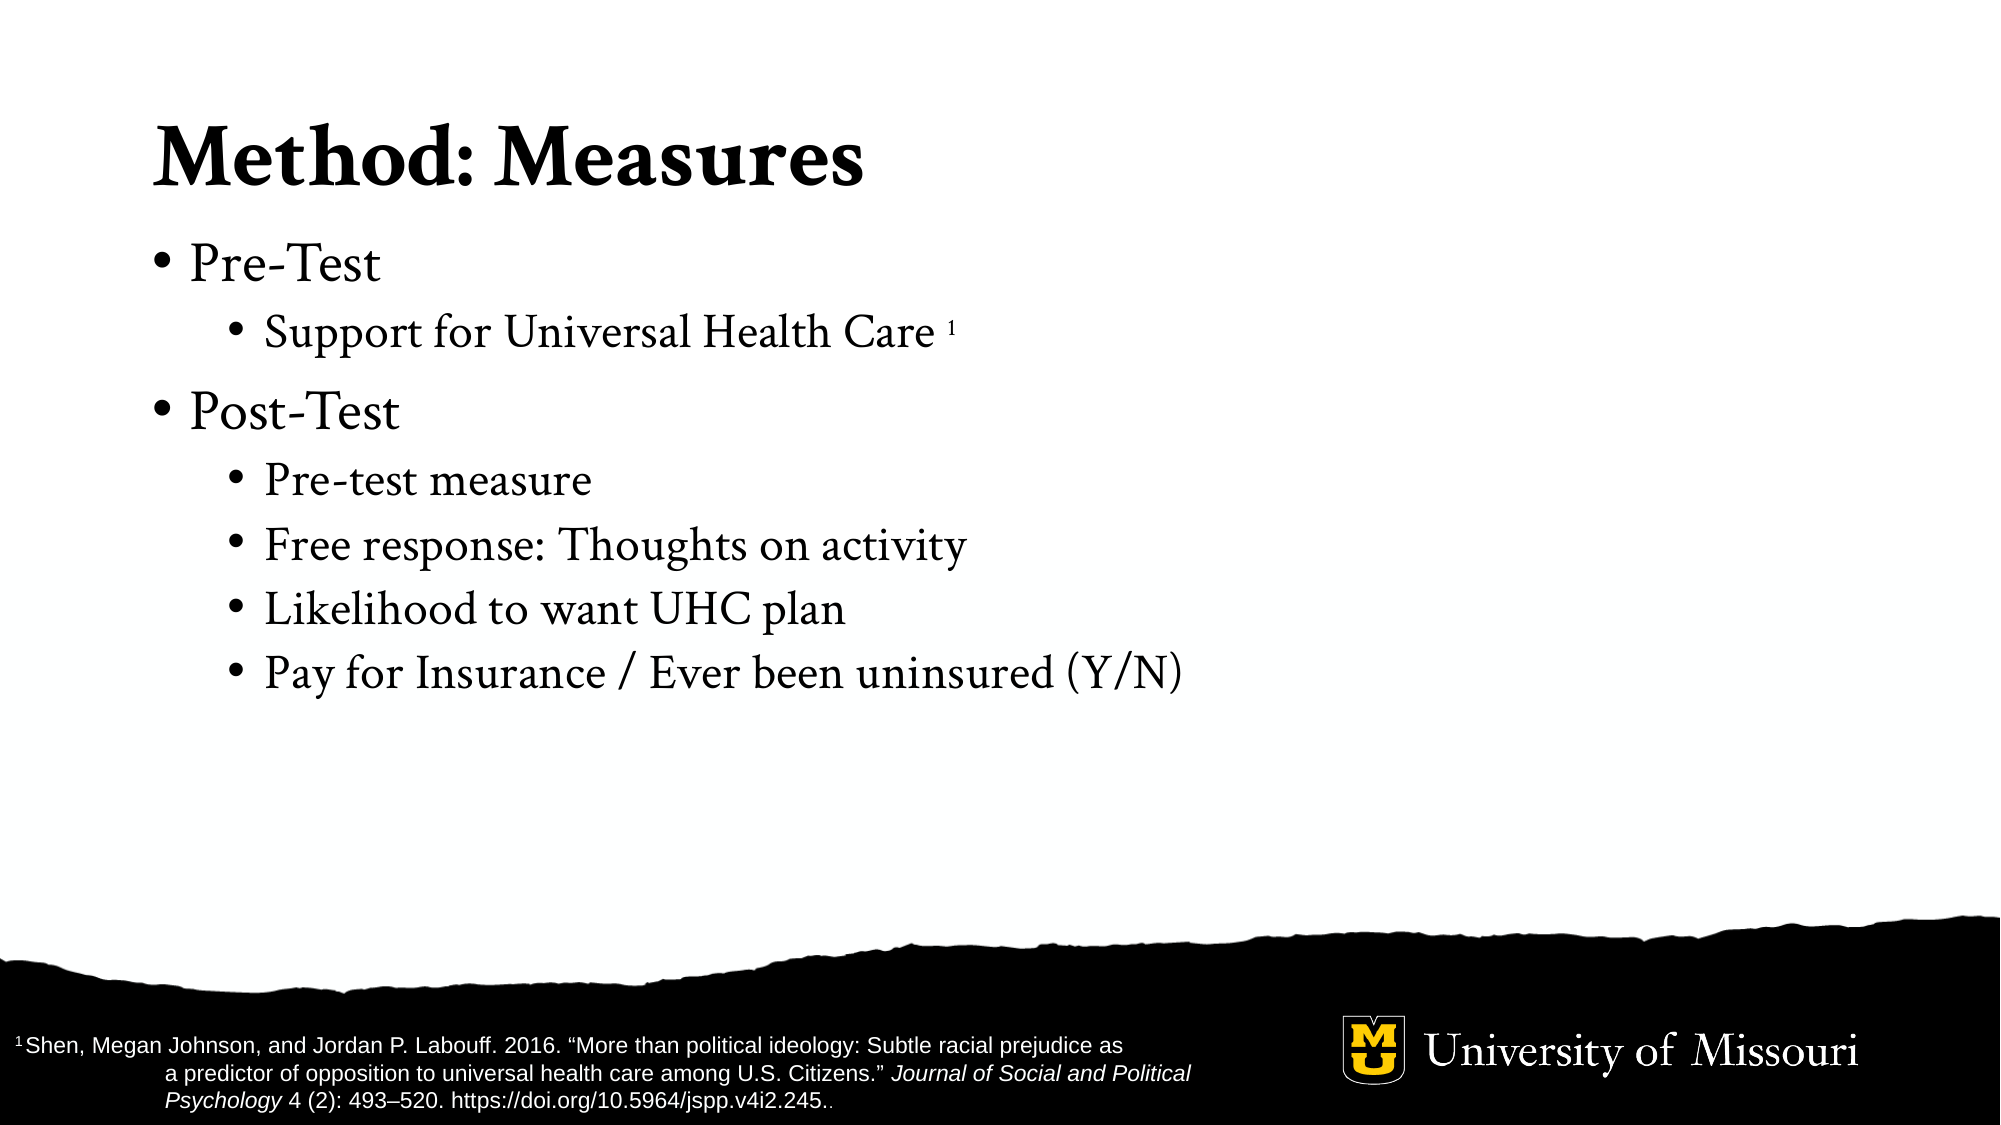

# Method: Measures
Pre-Test
Support for Universal Health Care 1
Post-Test
Pre-test measure
Free response: Thoughts on activity
Likelihood to want UHC plan
Pay for Insurance / Ever been uninsured (Y/N)
1 Shen, Megan Johnson, and Jordan P. Labouff. 2016. “More than political ideology: Subtle racial prejudice as
	a predictor of opposition to universal health care among U.S. Citizens.” Journal of Social and Political
	Psychology 4 (2): 493–520. https://doi.org/10.5964/jspp.v4i2.245..